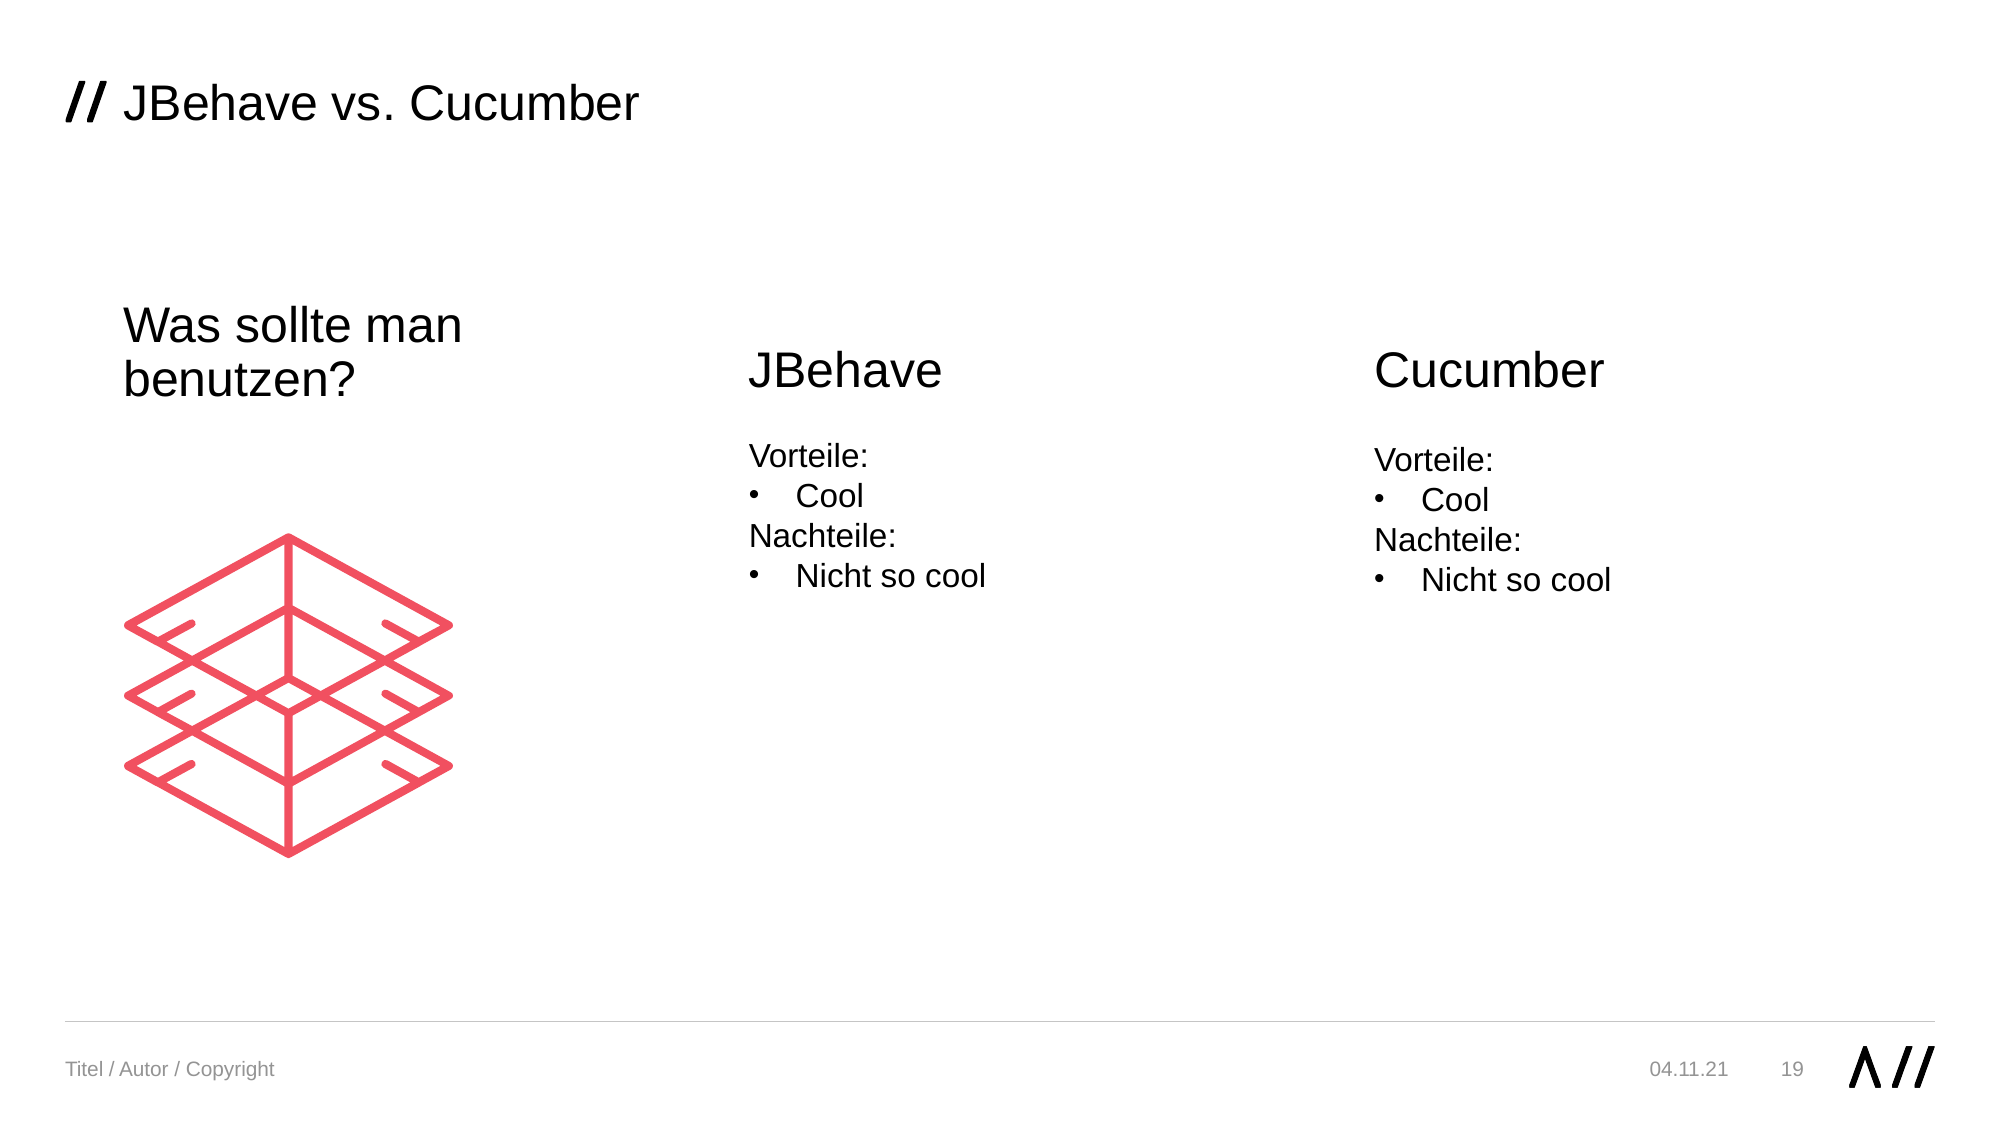

# JBehave vs. Cucumber
JBehave
Cucumber
Was sollte man benutzen?
Vorteile:
Cool
Nachteile:
Nicht so cool
Vorteile:
Cool
Nachteile:
Nicht so cool

Titel / Autor / Copyright
19
04.11.21